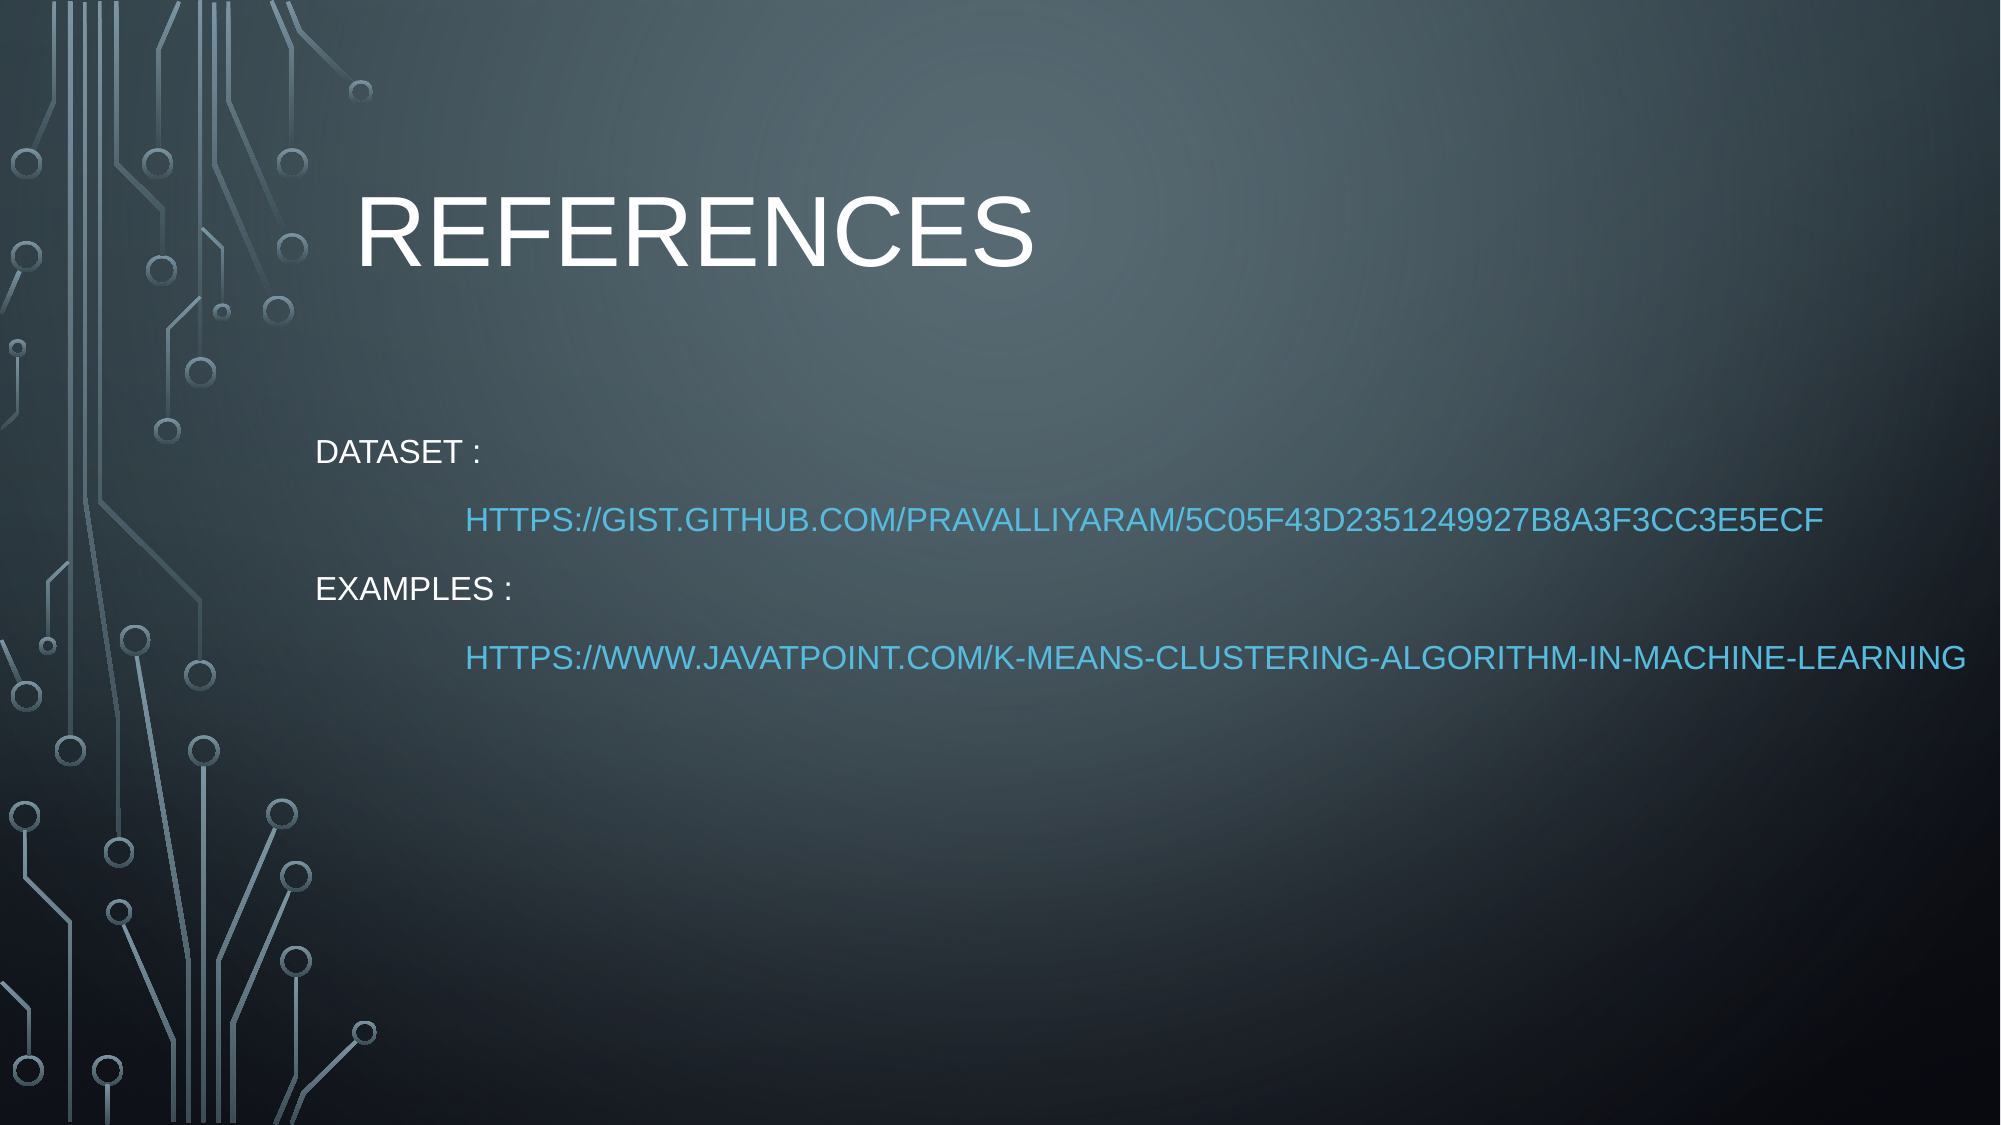

# References
Dataset :
	https://gist.github.com/pravalliyaram/5c05f43d2351249927b8a3f3cc3e5ecf
Examples :
	https://www.javatpoint.com/k-means-clustering-algorithm-in-machine-learning